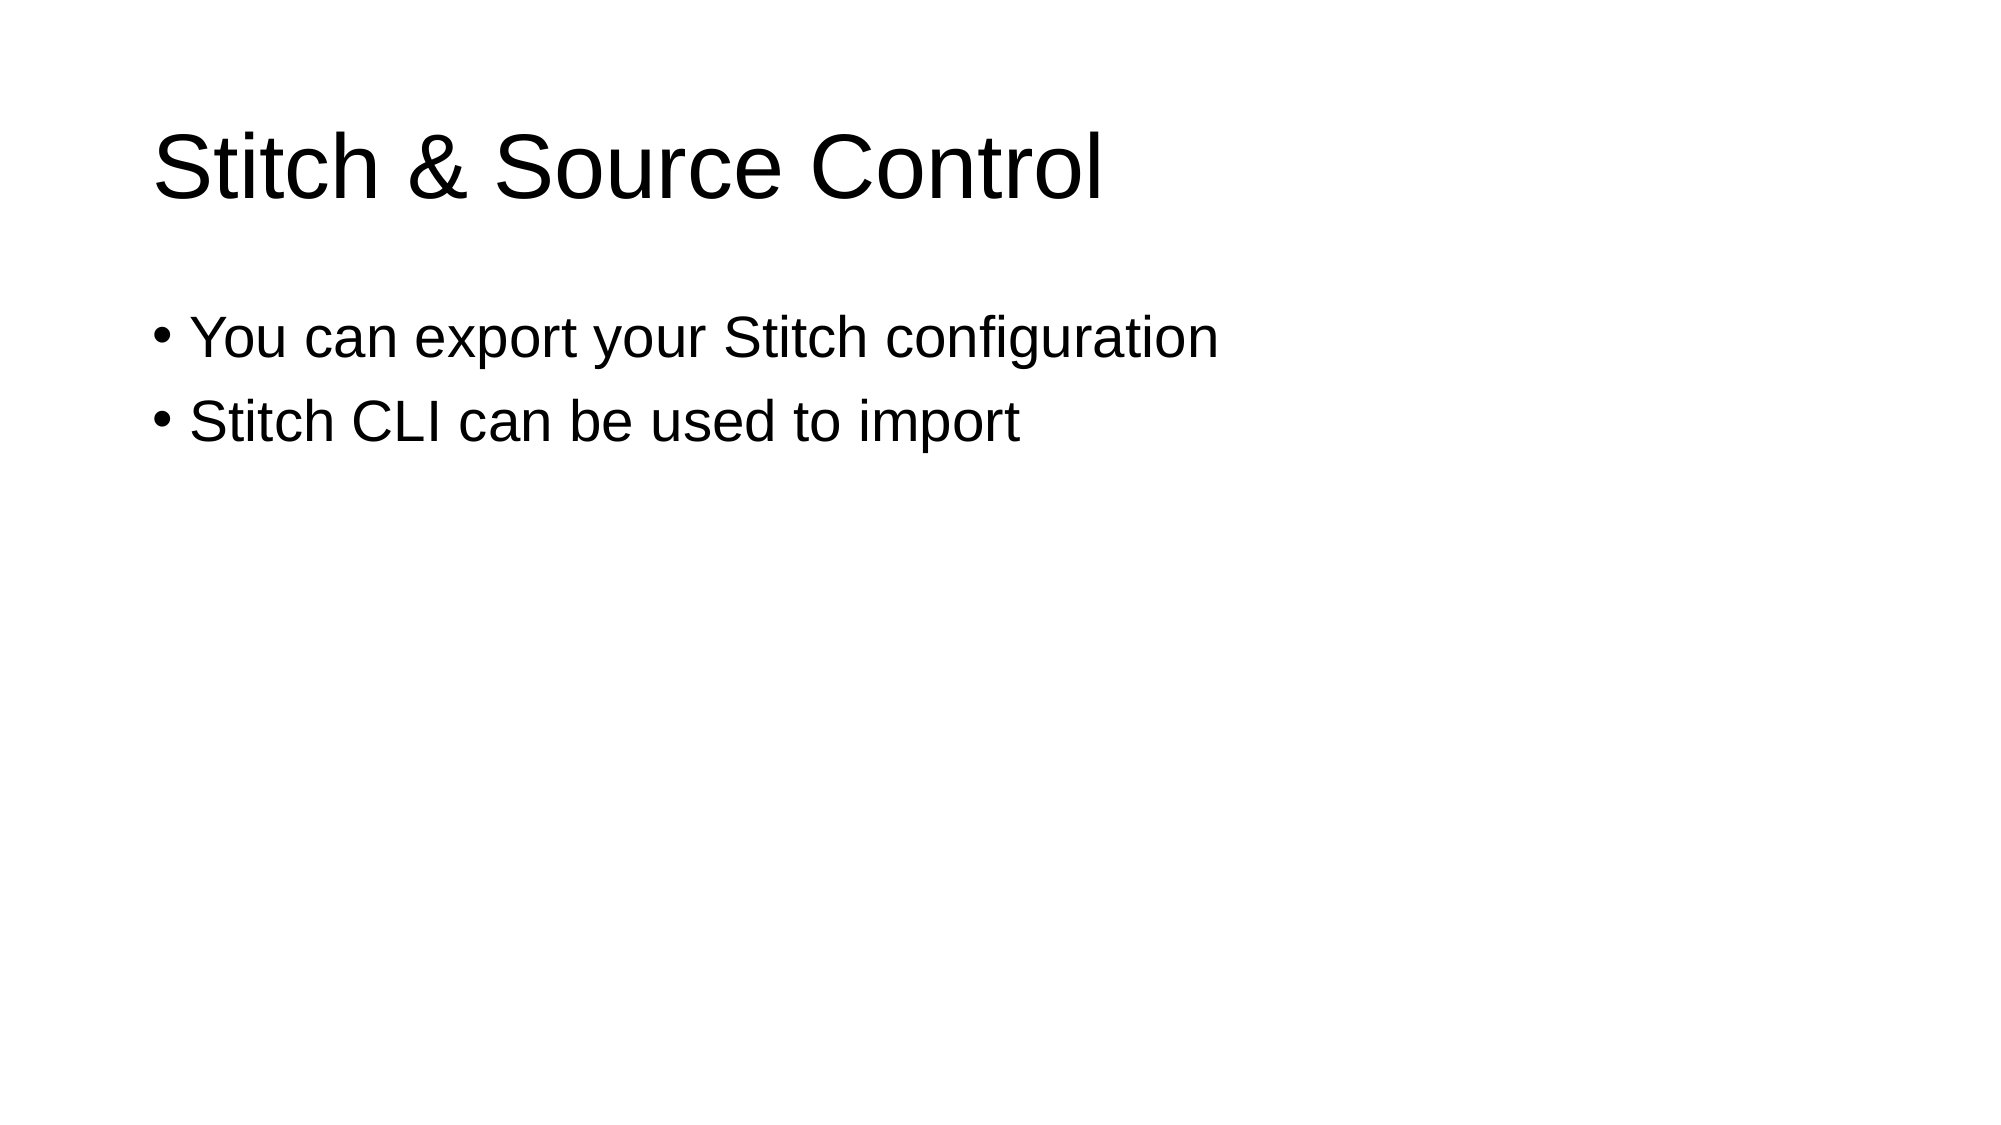

# Stitch & Source Control
You can export your Stitch configuration
Stitch CLI can be used to import